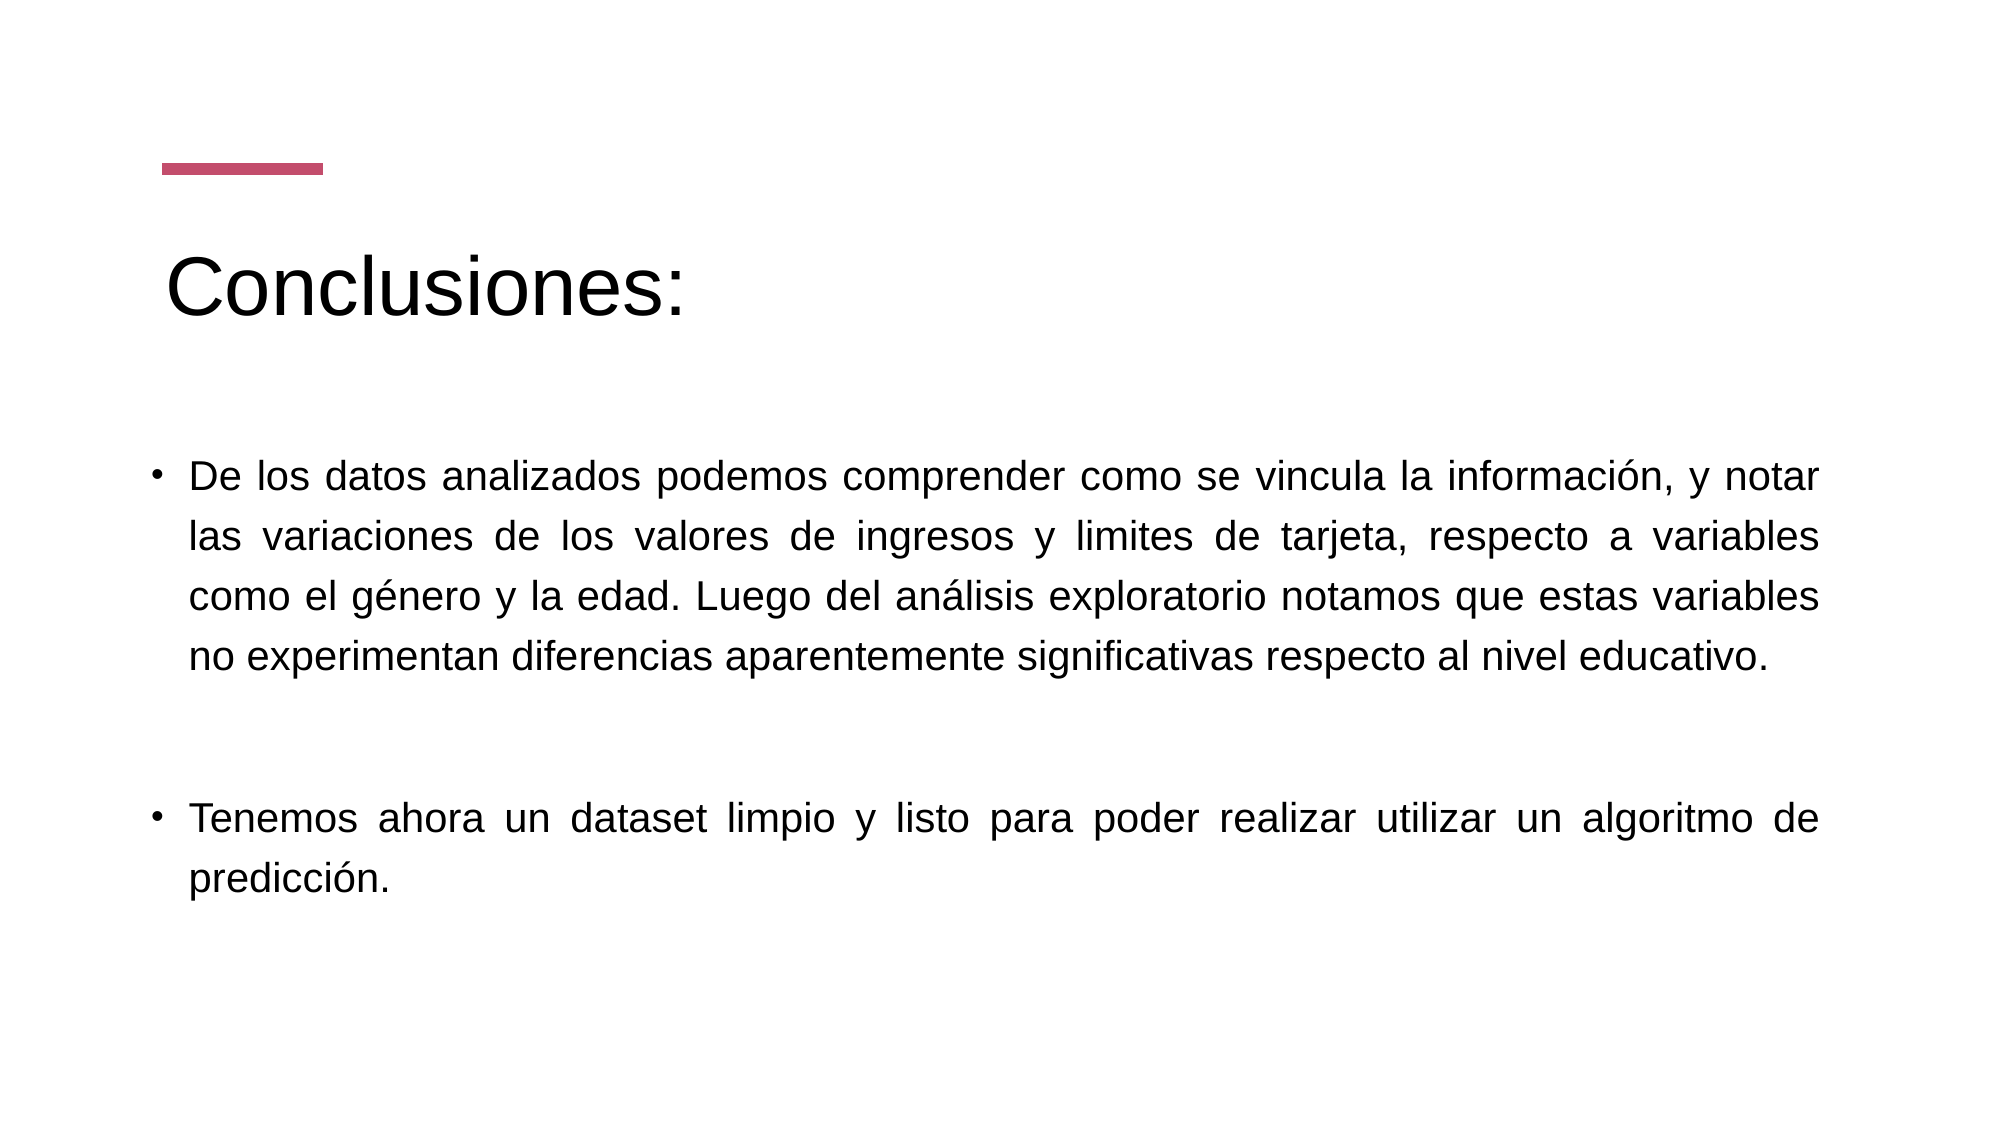

# Conclusiones:
De los datos analizados podemos comprender como se vincula la información, y notar las variaciones de los valores de ingresos y limites de tarjeta, respecto a variables como el género y la edad. Luego del análisis exploratorio notamos que estas variables no experimentan diferencias aparentemente significativas respecto al nivel educativo.

Tenemos ahora un dataset limpio y listo para poder realizar utilizar un algoritmo de predicción.